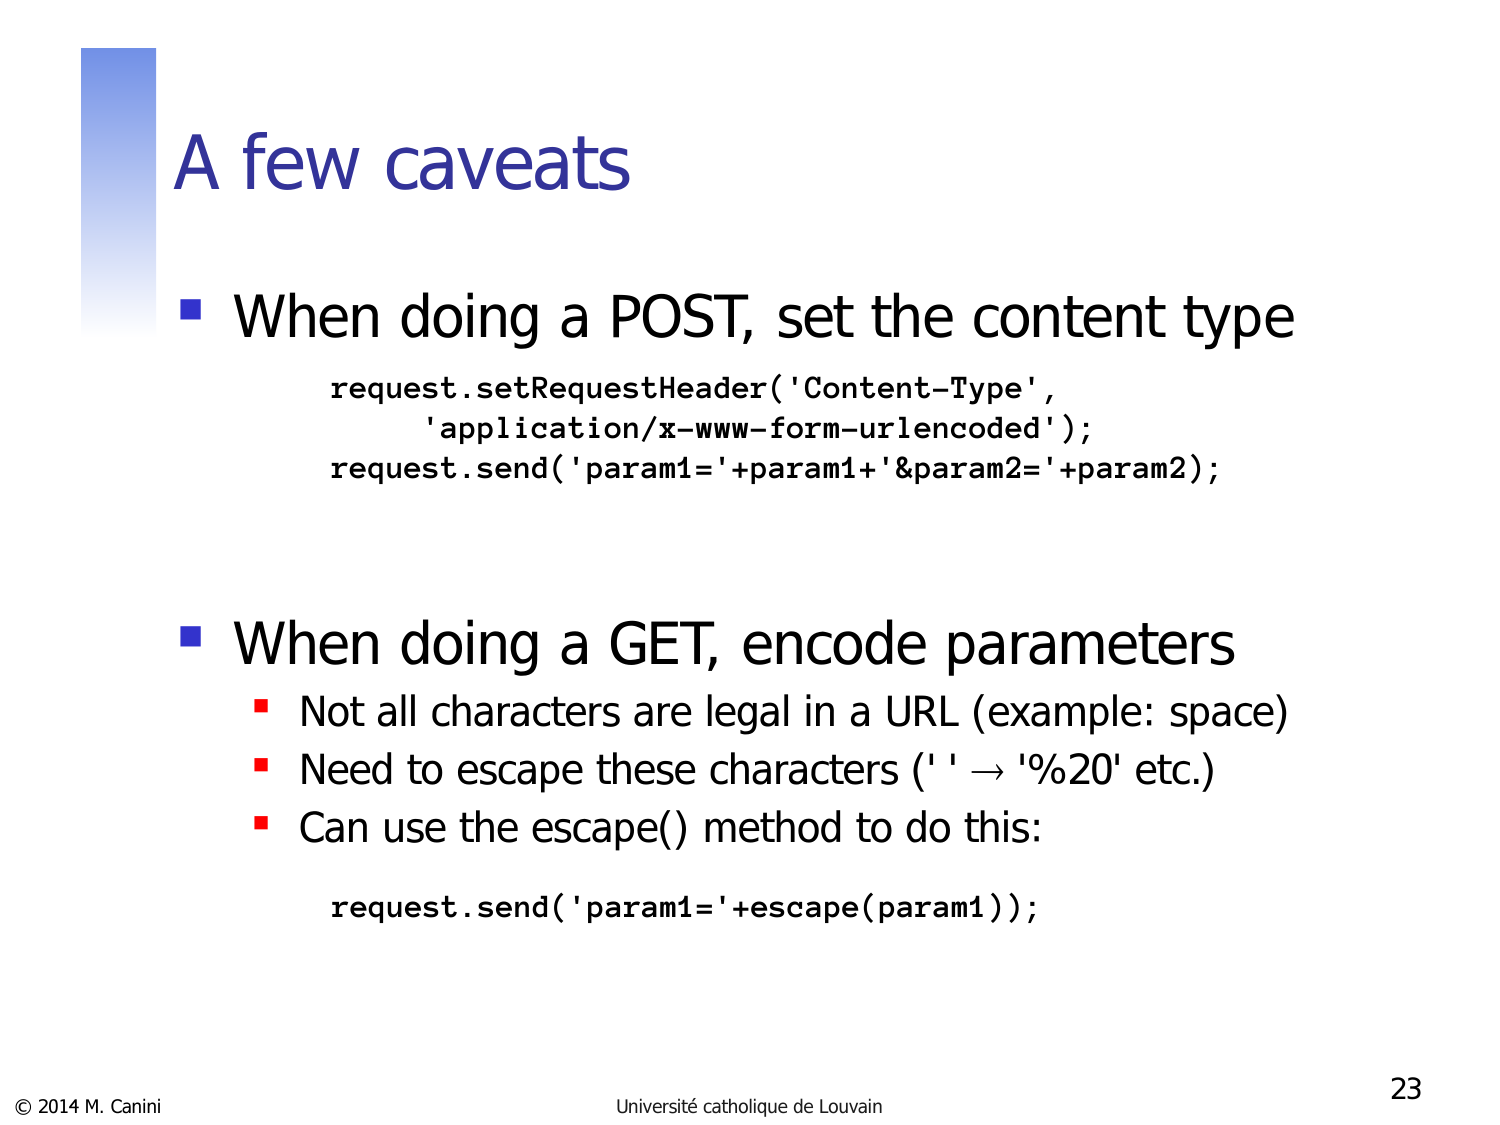

# A few caveats
When doing a POST, set the content type

When doing a GET, encode parameters
Not all characters are legal in a URL (example: space)
Need to escape these characters (' ' → '%20' etc.)
Can use the escape() method to do this:

request.setRequestHeader('Content-Type',
     'application/x-www-form-urlencoded');
request.send('param1='+param1+'&param2='+param2);
request.send('param1='+escape(param1));
23
Université catholique de Louvain